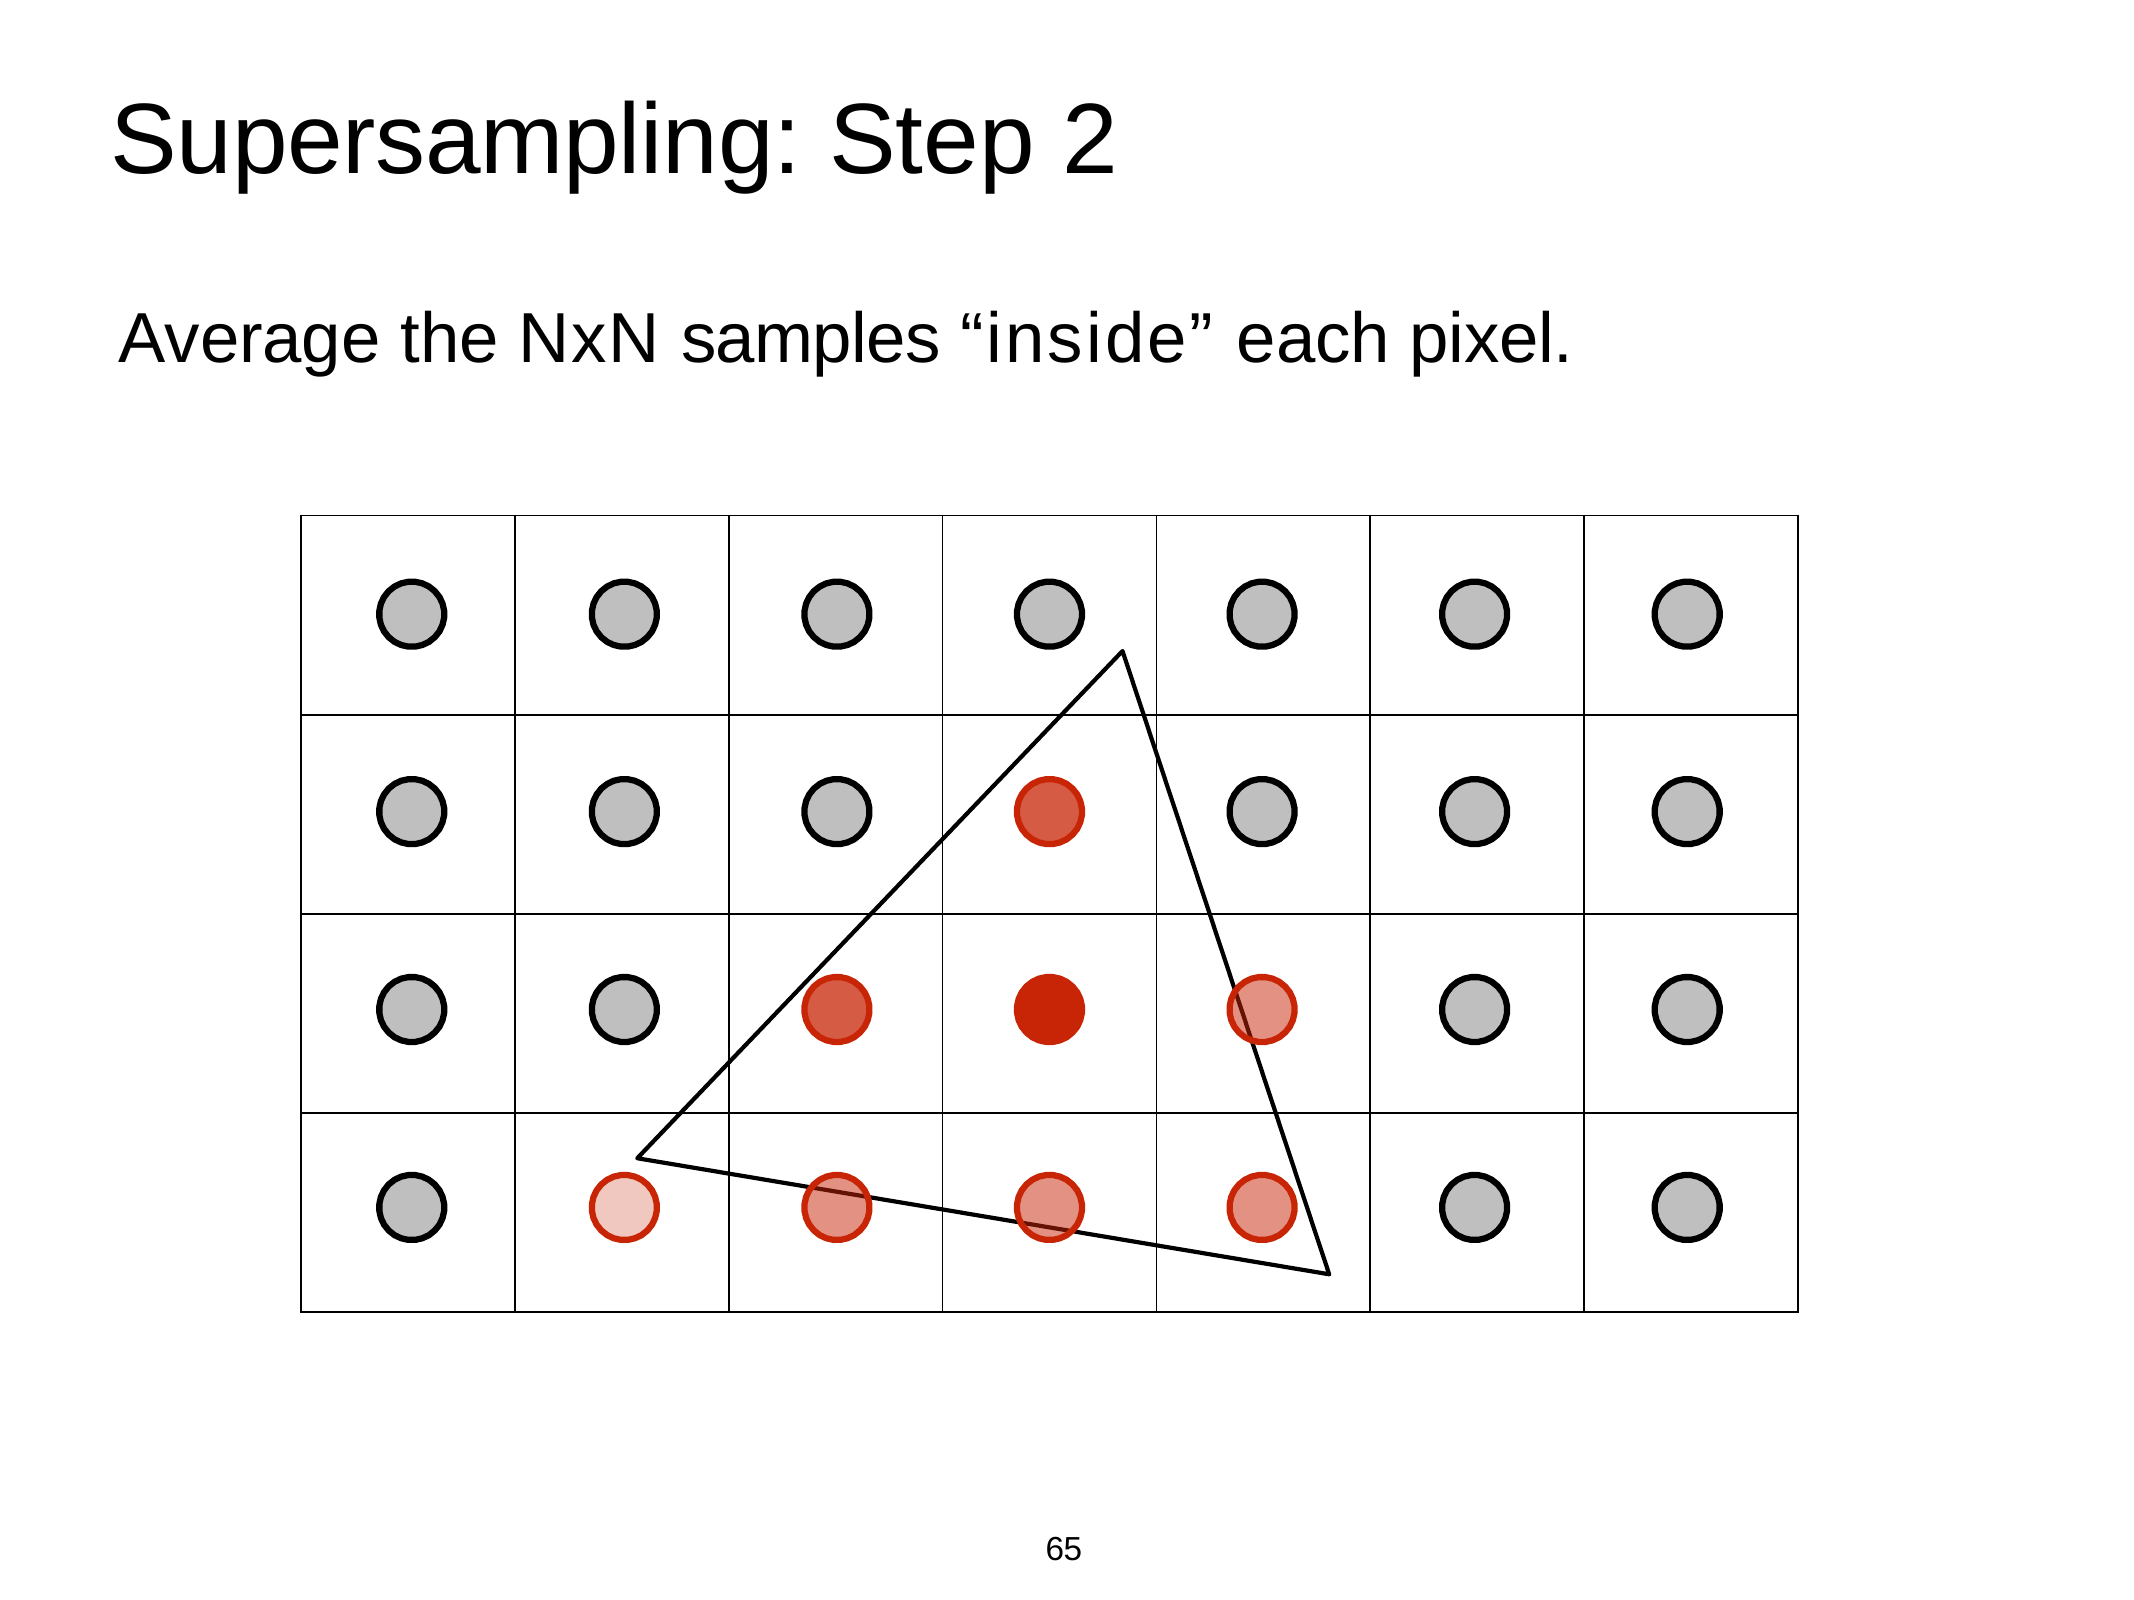

# Supersampling: Step 2
Average the NxN samples “inside” each pixel.
|  |  |  |  |  |  |  |
| --- | --- | --- | --- | --- | --- | --- |
|  |  |  |  |  |  |  |
|  |  |  |  |  |  |  |
|  |  |  |  |  |  |  |

65